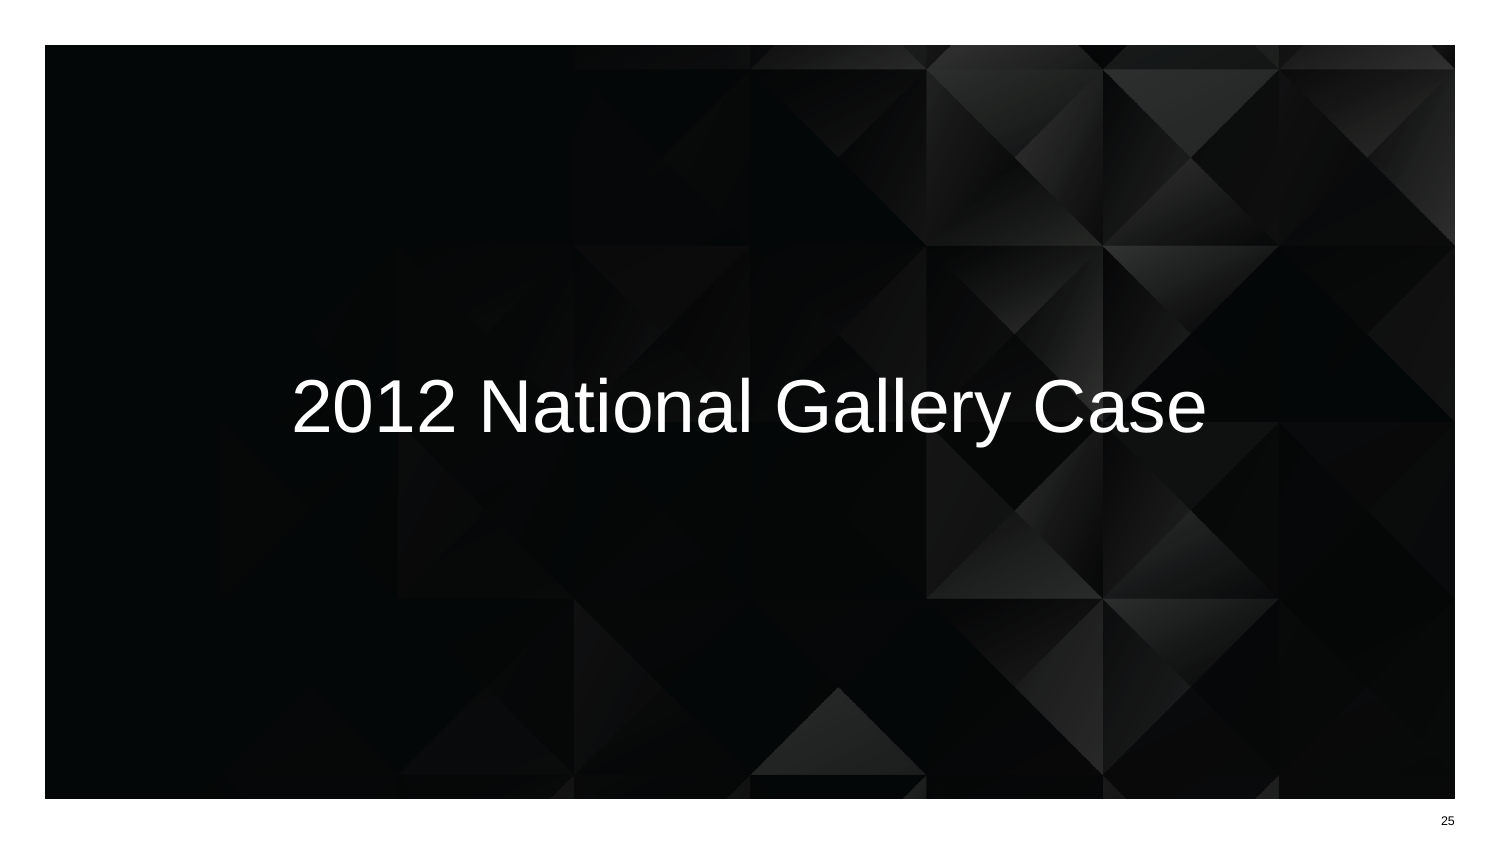

# 2012 National Gallery Case
25

25